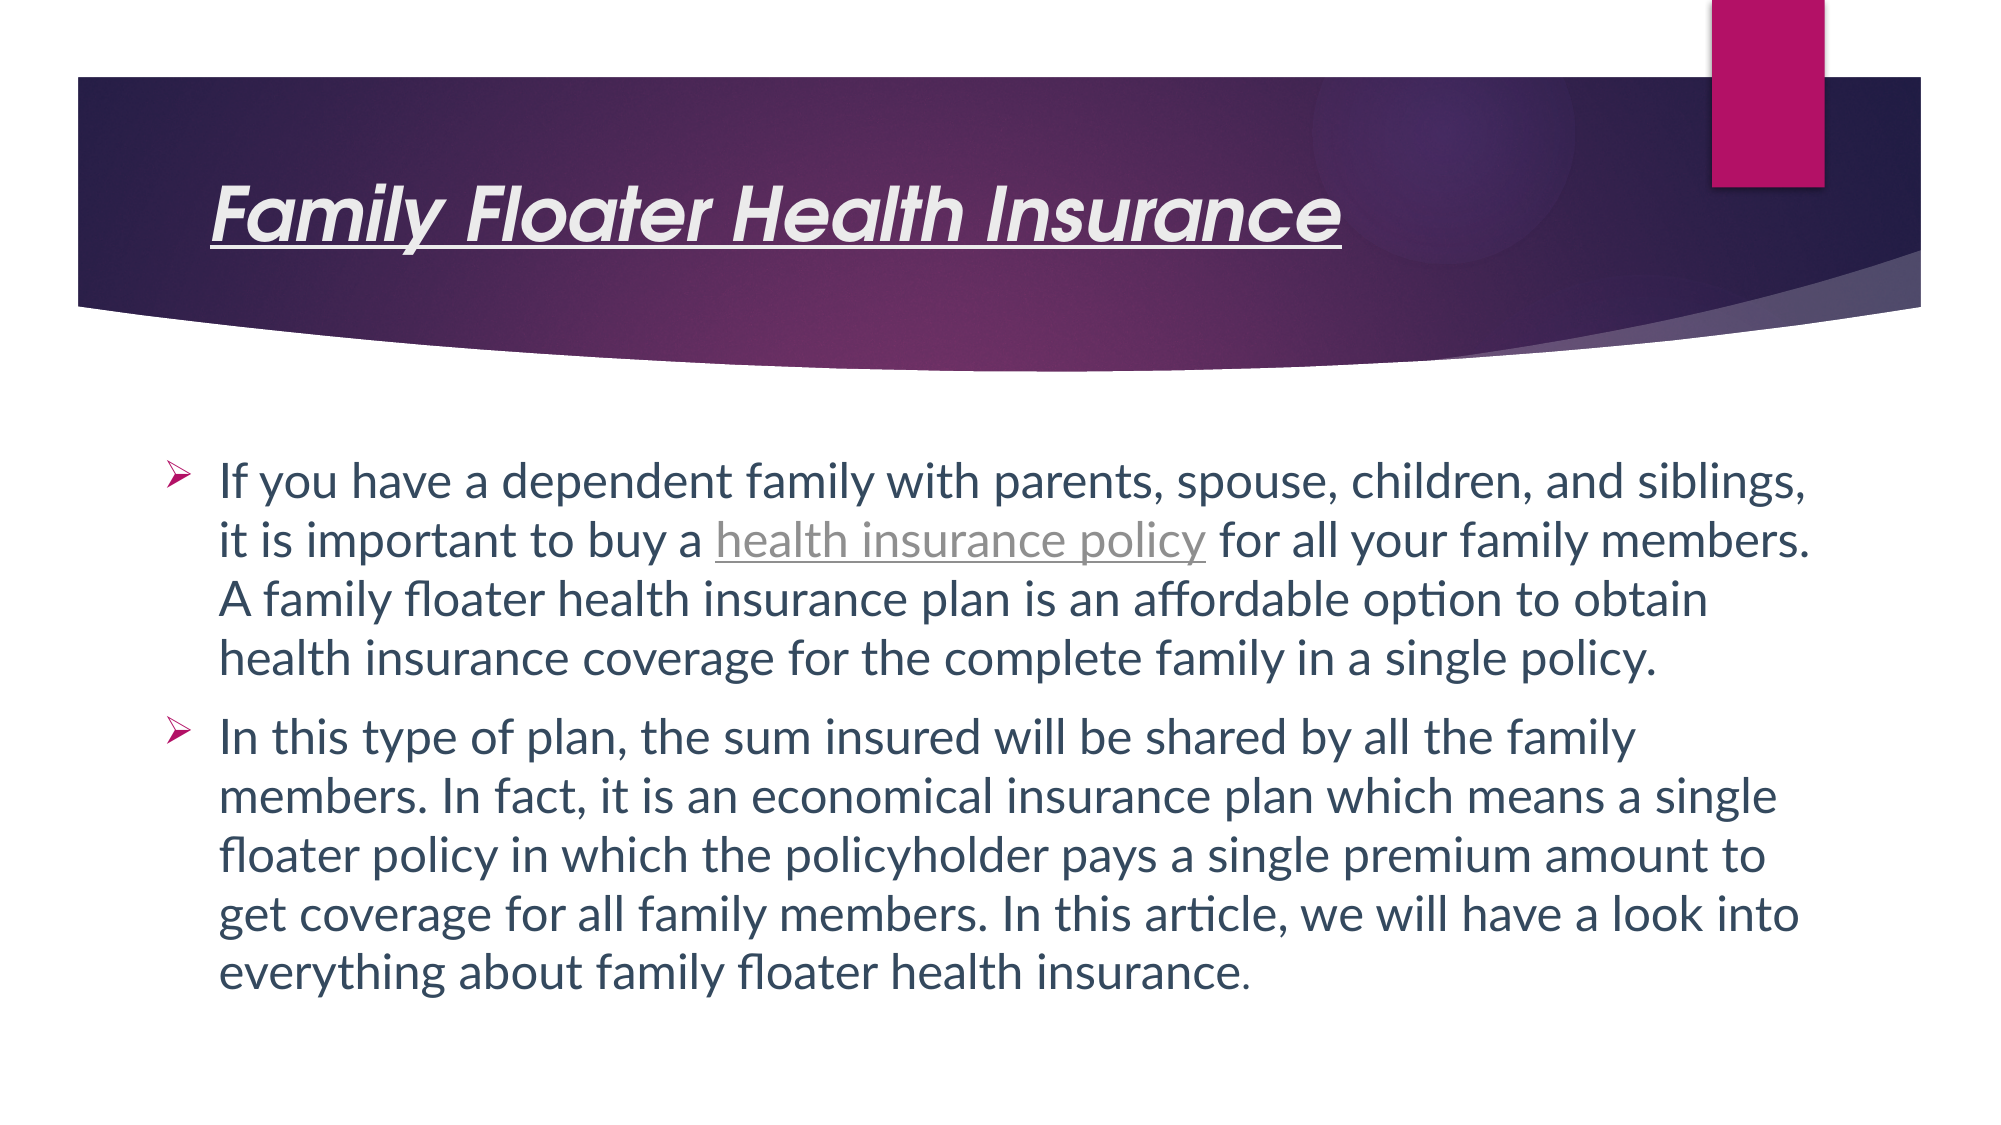

# Family Floater Health Insurance
If you have a dependent family with parents, spouse, children, and siblings, it is important to buy a health insurance policy for all your family members. A family floater health insurance plan is an affordable option to obtain health insurance coverage for the complete family in a single policy.
In this type of plan, the sum insured will be shared by all the family members. In fact, it is an economical insurance plan which means a single floater policy in which the policyholder pays a single premium amount to get coverage for all family members. In this article, we will have a look into everything about family floater health insurance.